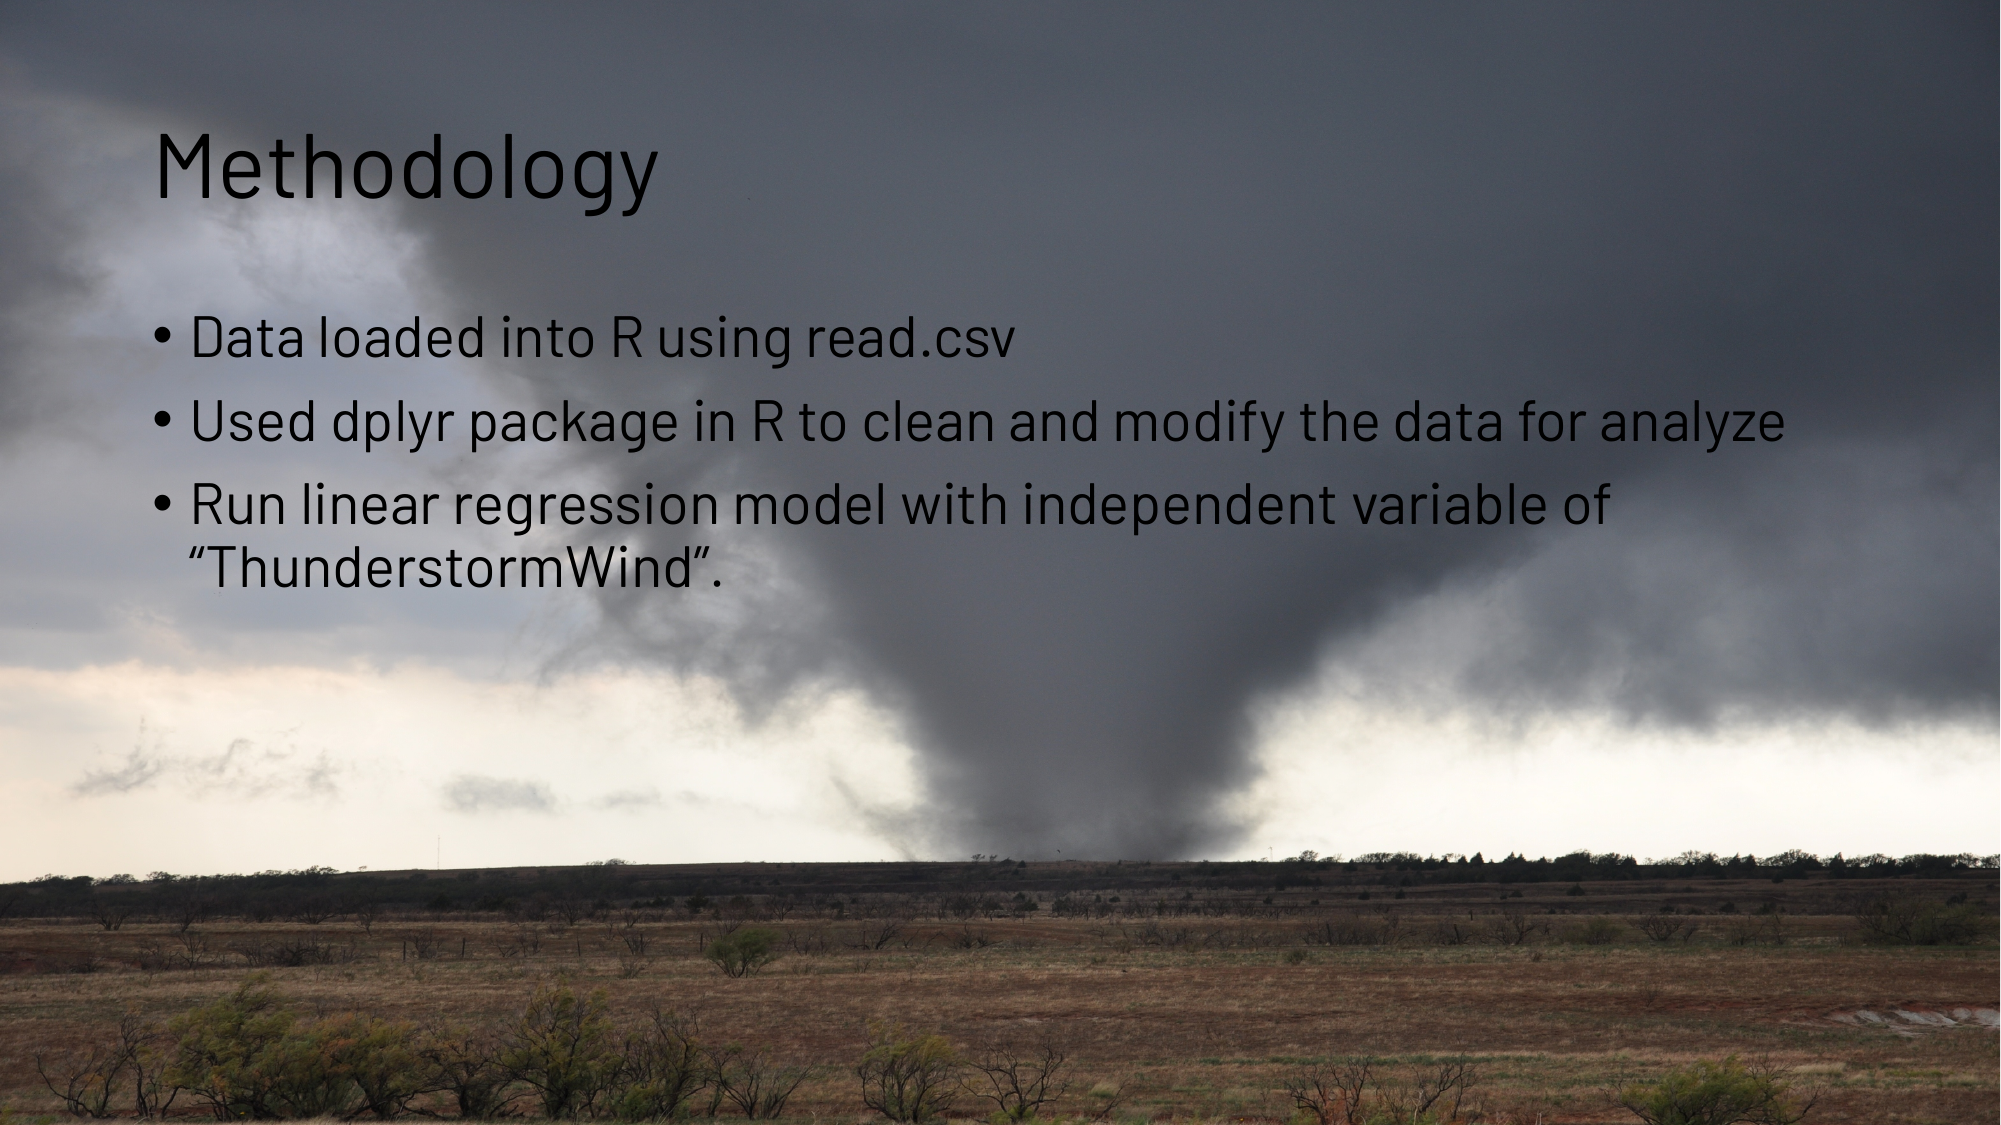

# Methodology
Data loaded into R using read.csv
Used dplyr package in R to clean and modify the data for analyze
Run linear regression model with independent variable of  “ThunderstormWind”.